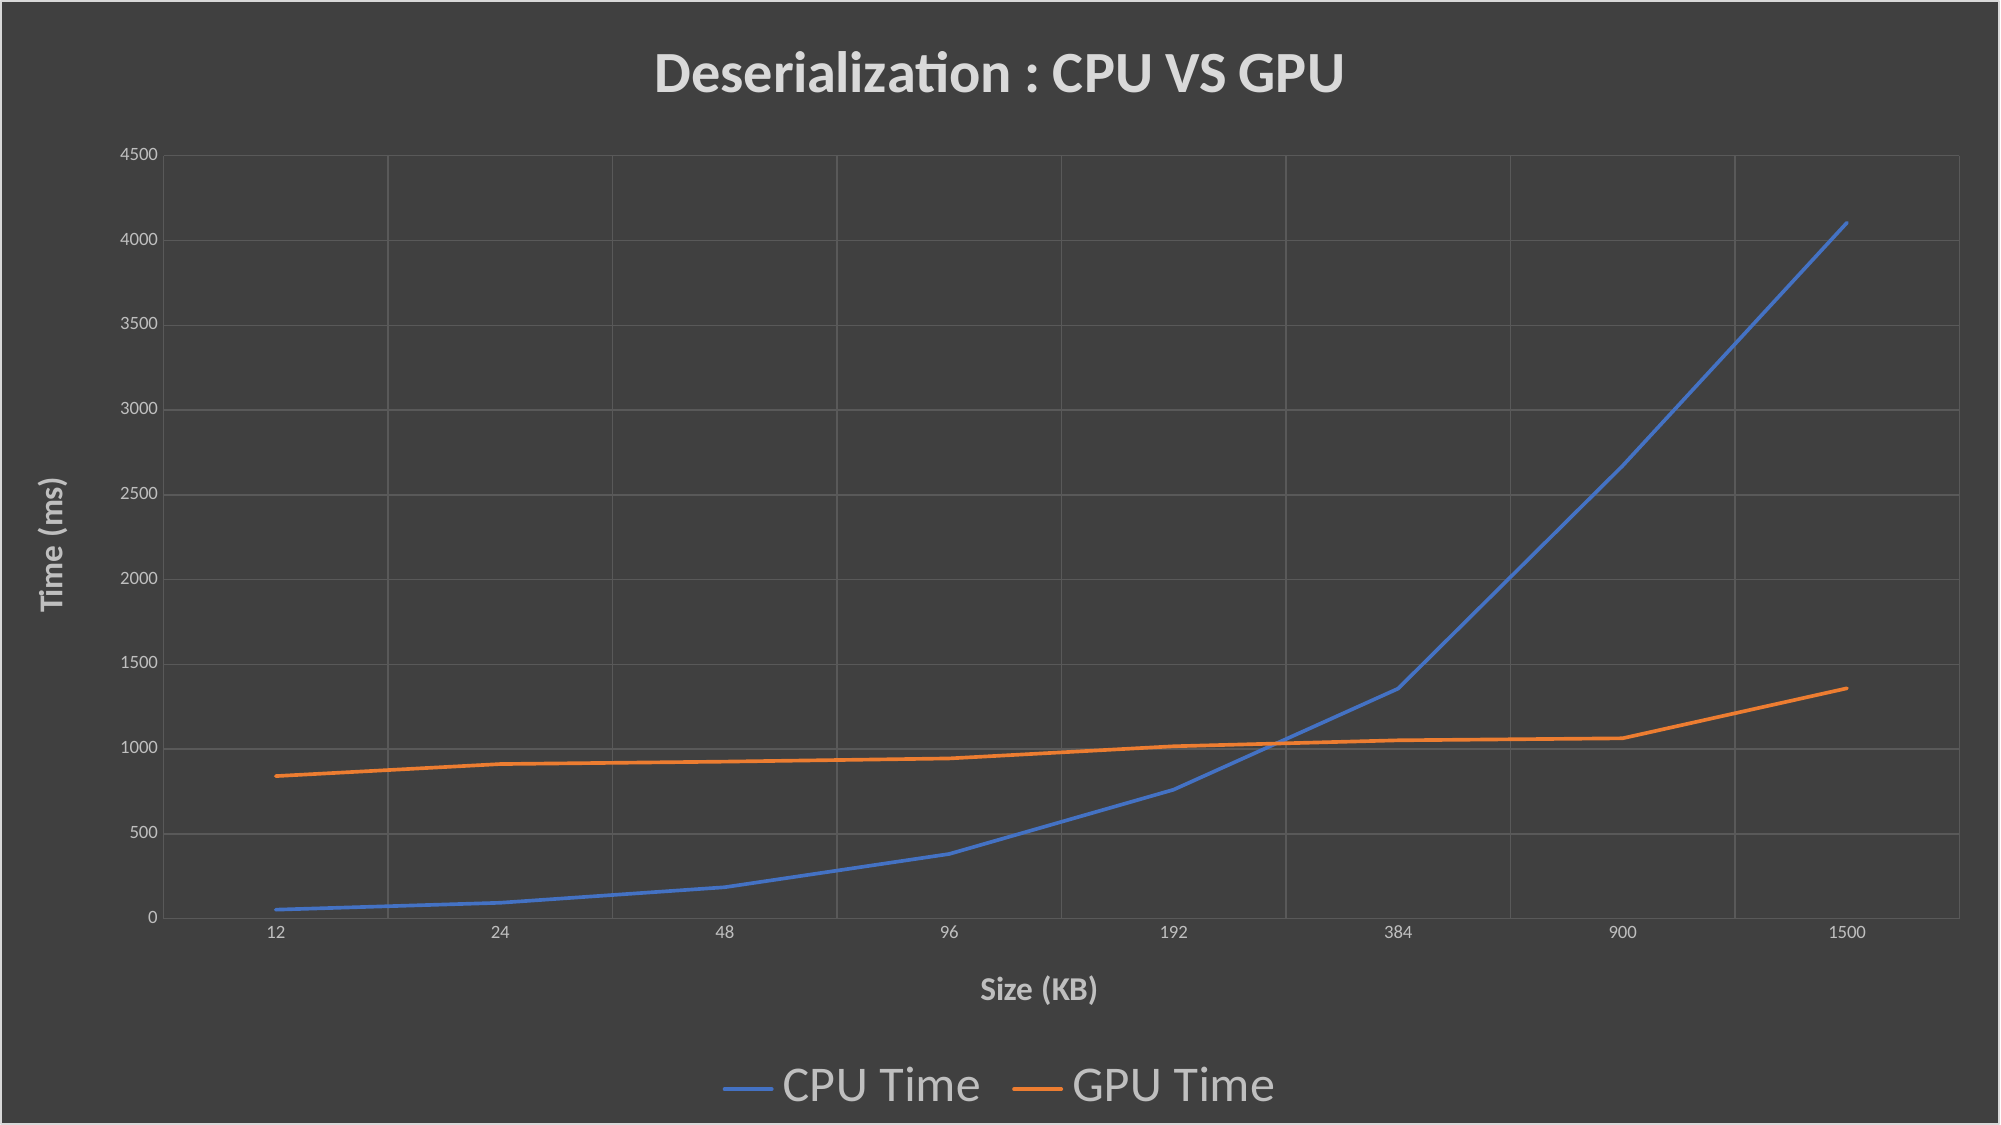

### Chart: Deserialization : CPU VS GPU

| Category | CPU Time | GPU Time |
|---|---|---|
| 12 | 52.3 | 840.4 |
| 24 | 93.1 | 911.6 |
| 48 | 184.9 | 925.8 |
| 96 | 381.2 | 944.6 |
| 192 | 760.4 | 1016.4 |
| 384 | 1356.2 | 1051.6 |
| 900 | 2670.7 | 1063.2 |
| 1500 | 4105.8 | 1358.5 |